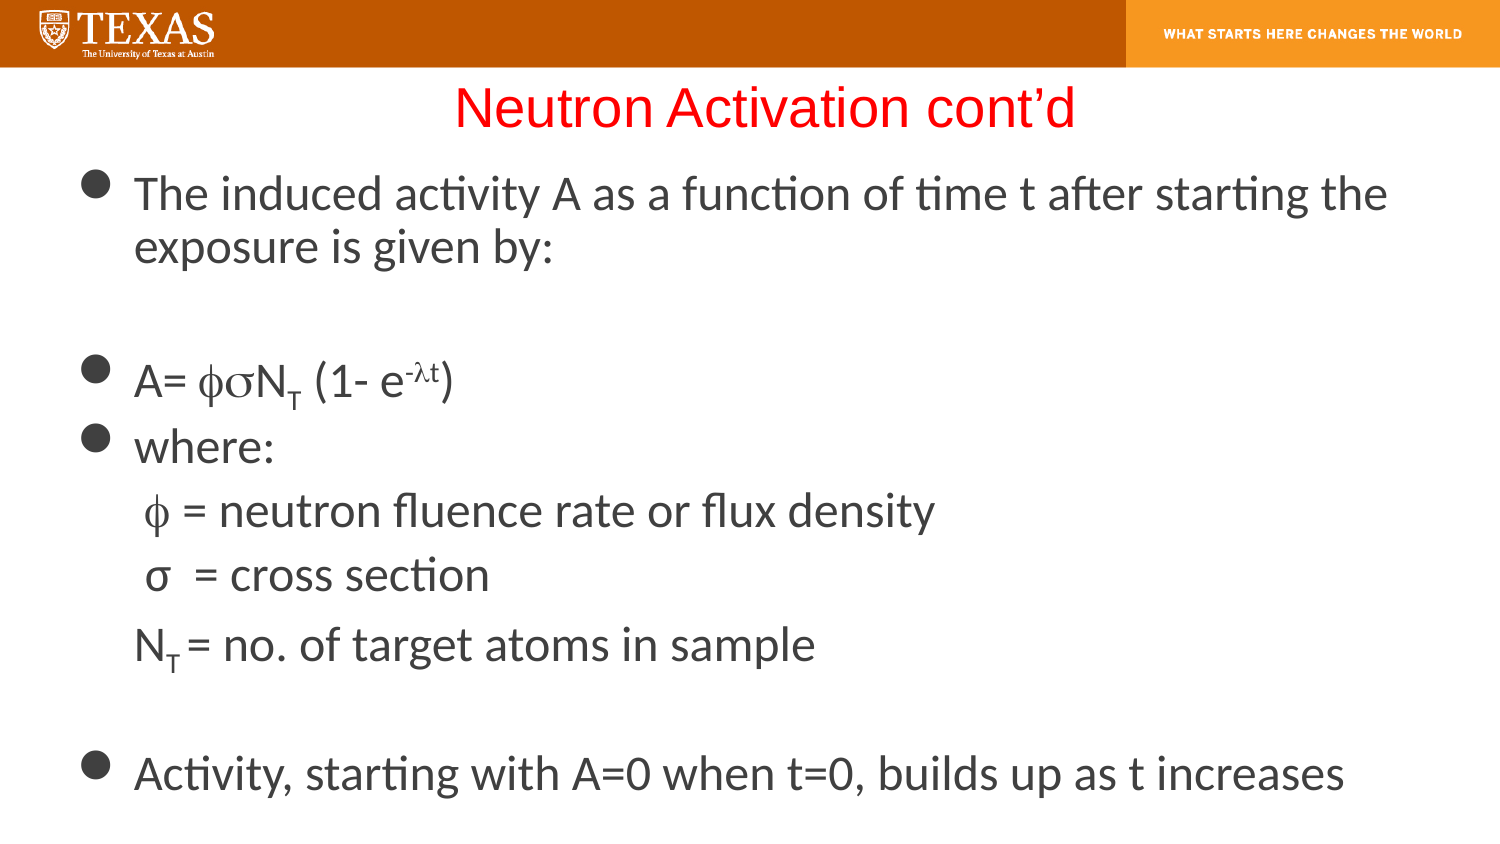

# Neutron Activation cont’d
The induced activity A as a function of time t after starting the exposure is given by:

A= φσNT (1- e-λt)
where:
	 φ = neutron fluence rate or flux density
	 σ  = cross section
	NT = no. of target atoms in sample

Activity, starting with A=0 when t=0, builds up as t increases